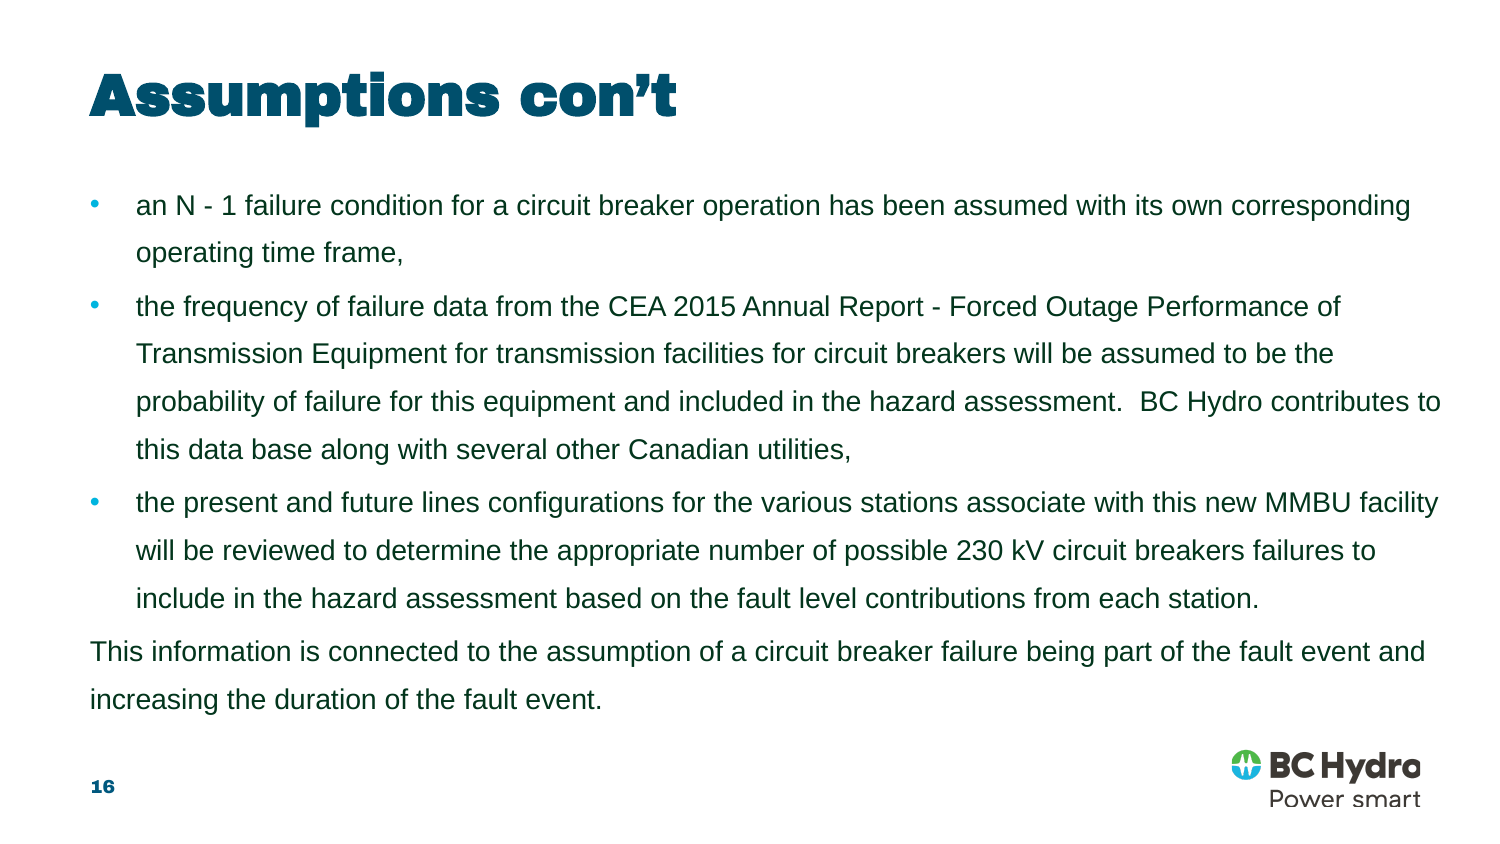

# Assumptions con’t
an N - 1 failure condition for a circuit breaker operation has been assumed with its own corresponding operating time frame,
the frequency of failure data from the CEA 2015 Annual Report - Forced Outage Performance of Transmission Equipment for transmission facilities for circuit breakers will be assumed to be the probability of failure for this equipment and included in the hazard assessment.  BC Hydro contributes to this data base along with several other Canadian utilities,
the present and future lines configurations for the various stations associate with this new MMBU facility will be reviewed to determine the appropriate number of possible 230 kV circuit breakers failures to include in the hazard assessment based on the fault level contributions from each station.
This information is connected to the assumption of a circuit breaker failure being part of the fault event and increasing the duration of the fault event.
16